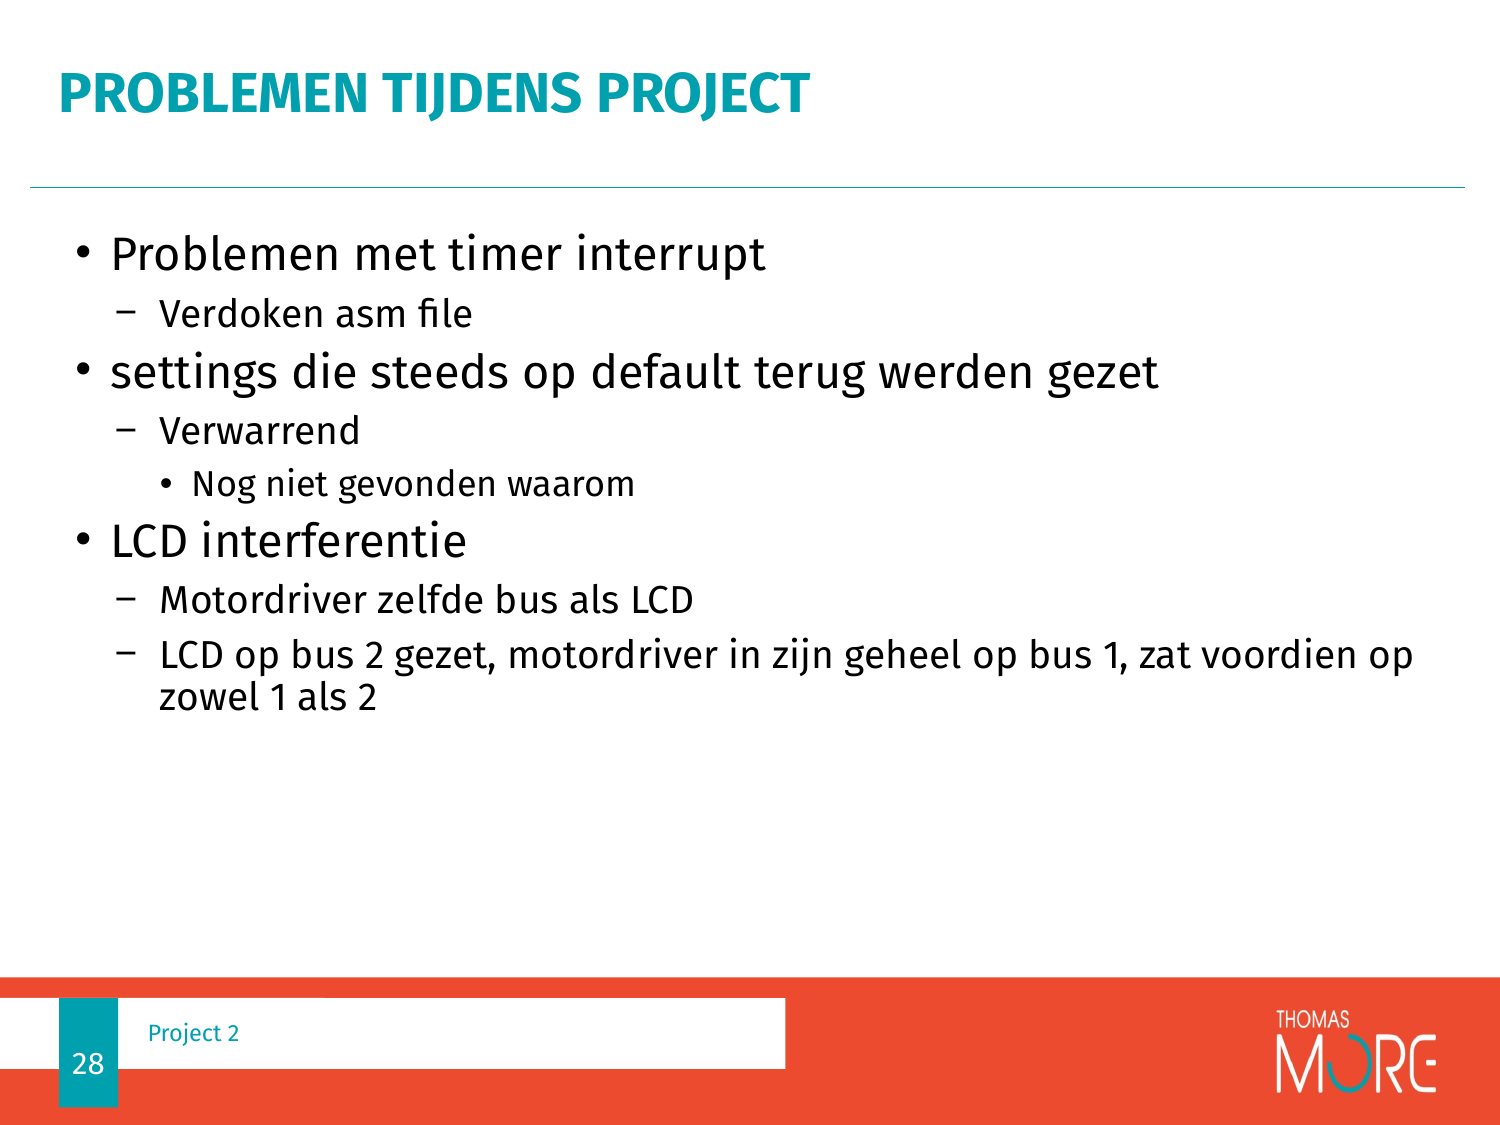

# Problemen tijdens project
Problemen met timer interrupt
Verdoken asm file
settings die steeds op default terug werden gezet
Verwarrend
Nog niet gevonden waarom
LCD interferentie
Motordriver zelfde bus als LCD
LCD op bus 2 gezet, motordriver in zijn geheel op bus 1, zat voordien op zowel 1 als 2

28
Project 2